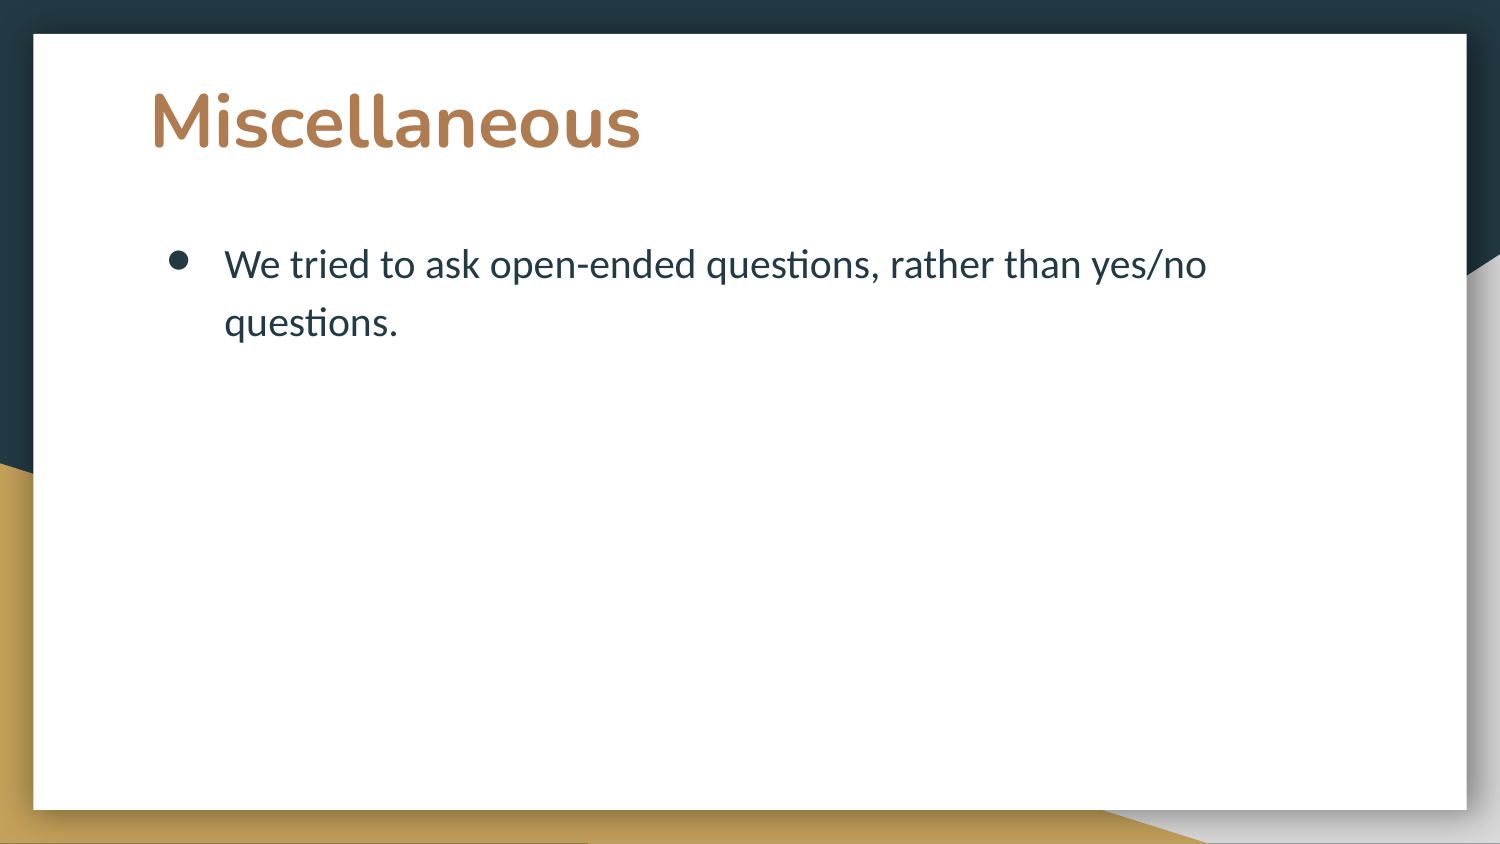

# Miscellaneous
We tried to ask open-ended questions, rather than yes/no questions.